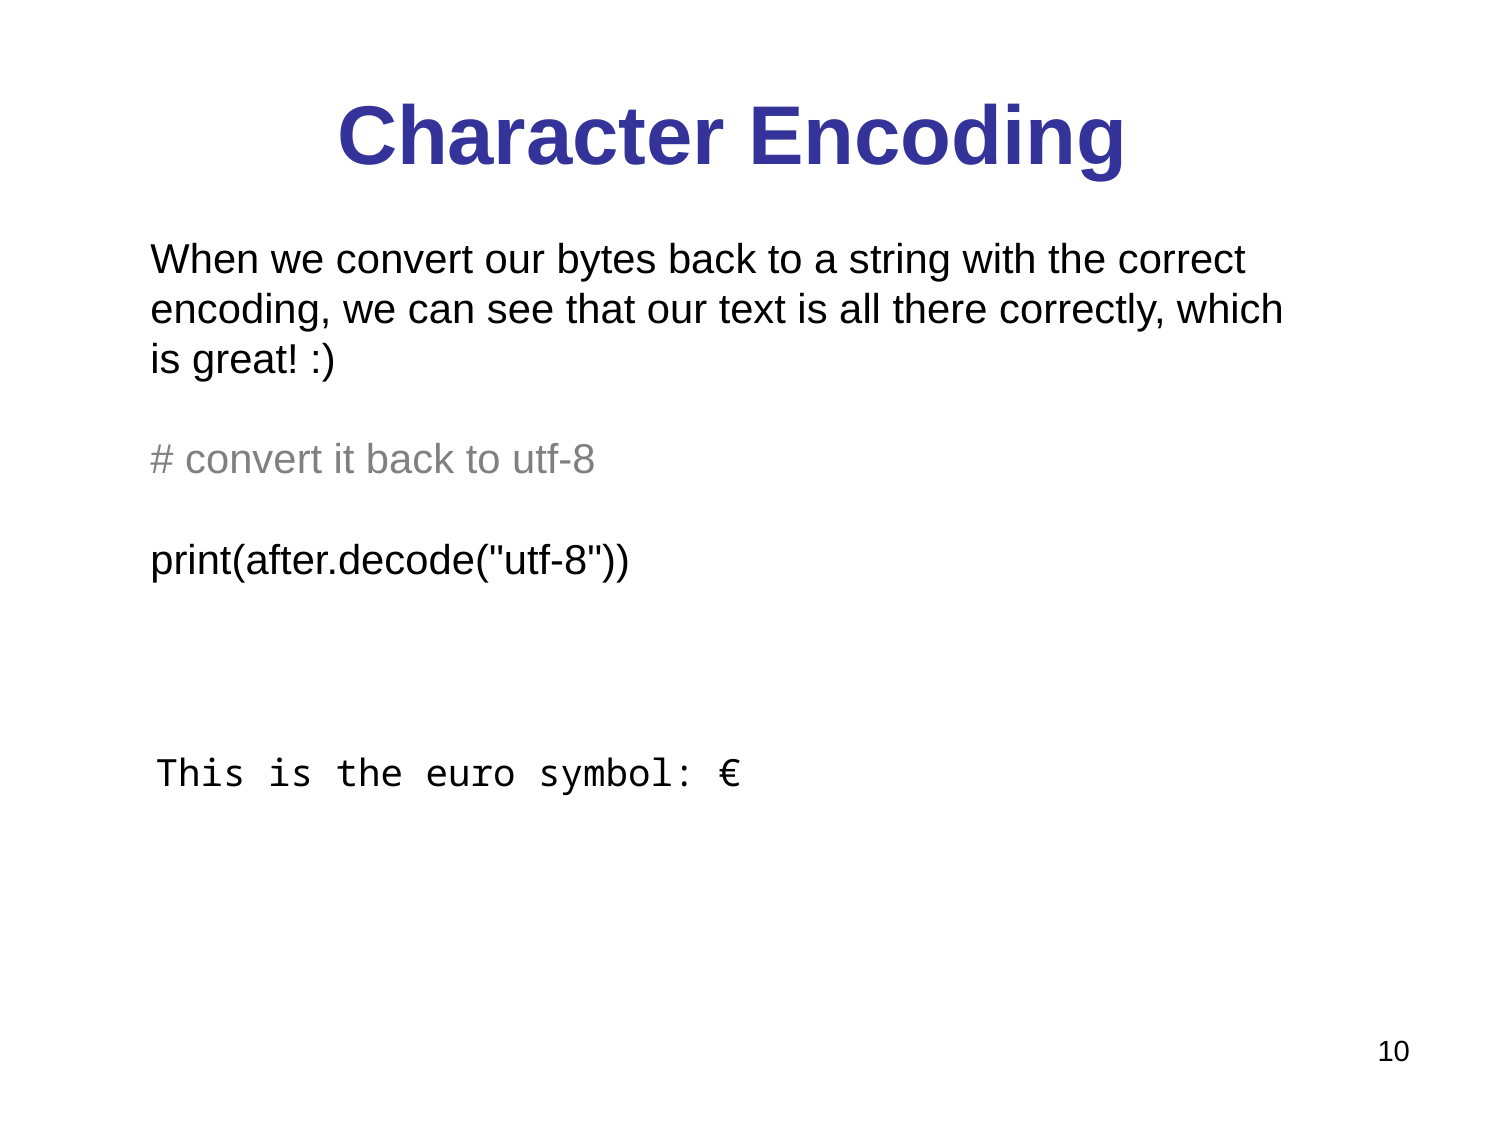

# Character Encoding

When we convert our bytes back to a string with the correct encoding, we can see that our text is all there correctly, which is great! :)

# convert it back to utf-8

print(after.decode("utf-8"))

This is the euro symbol: €
10